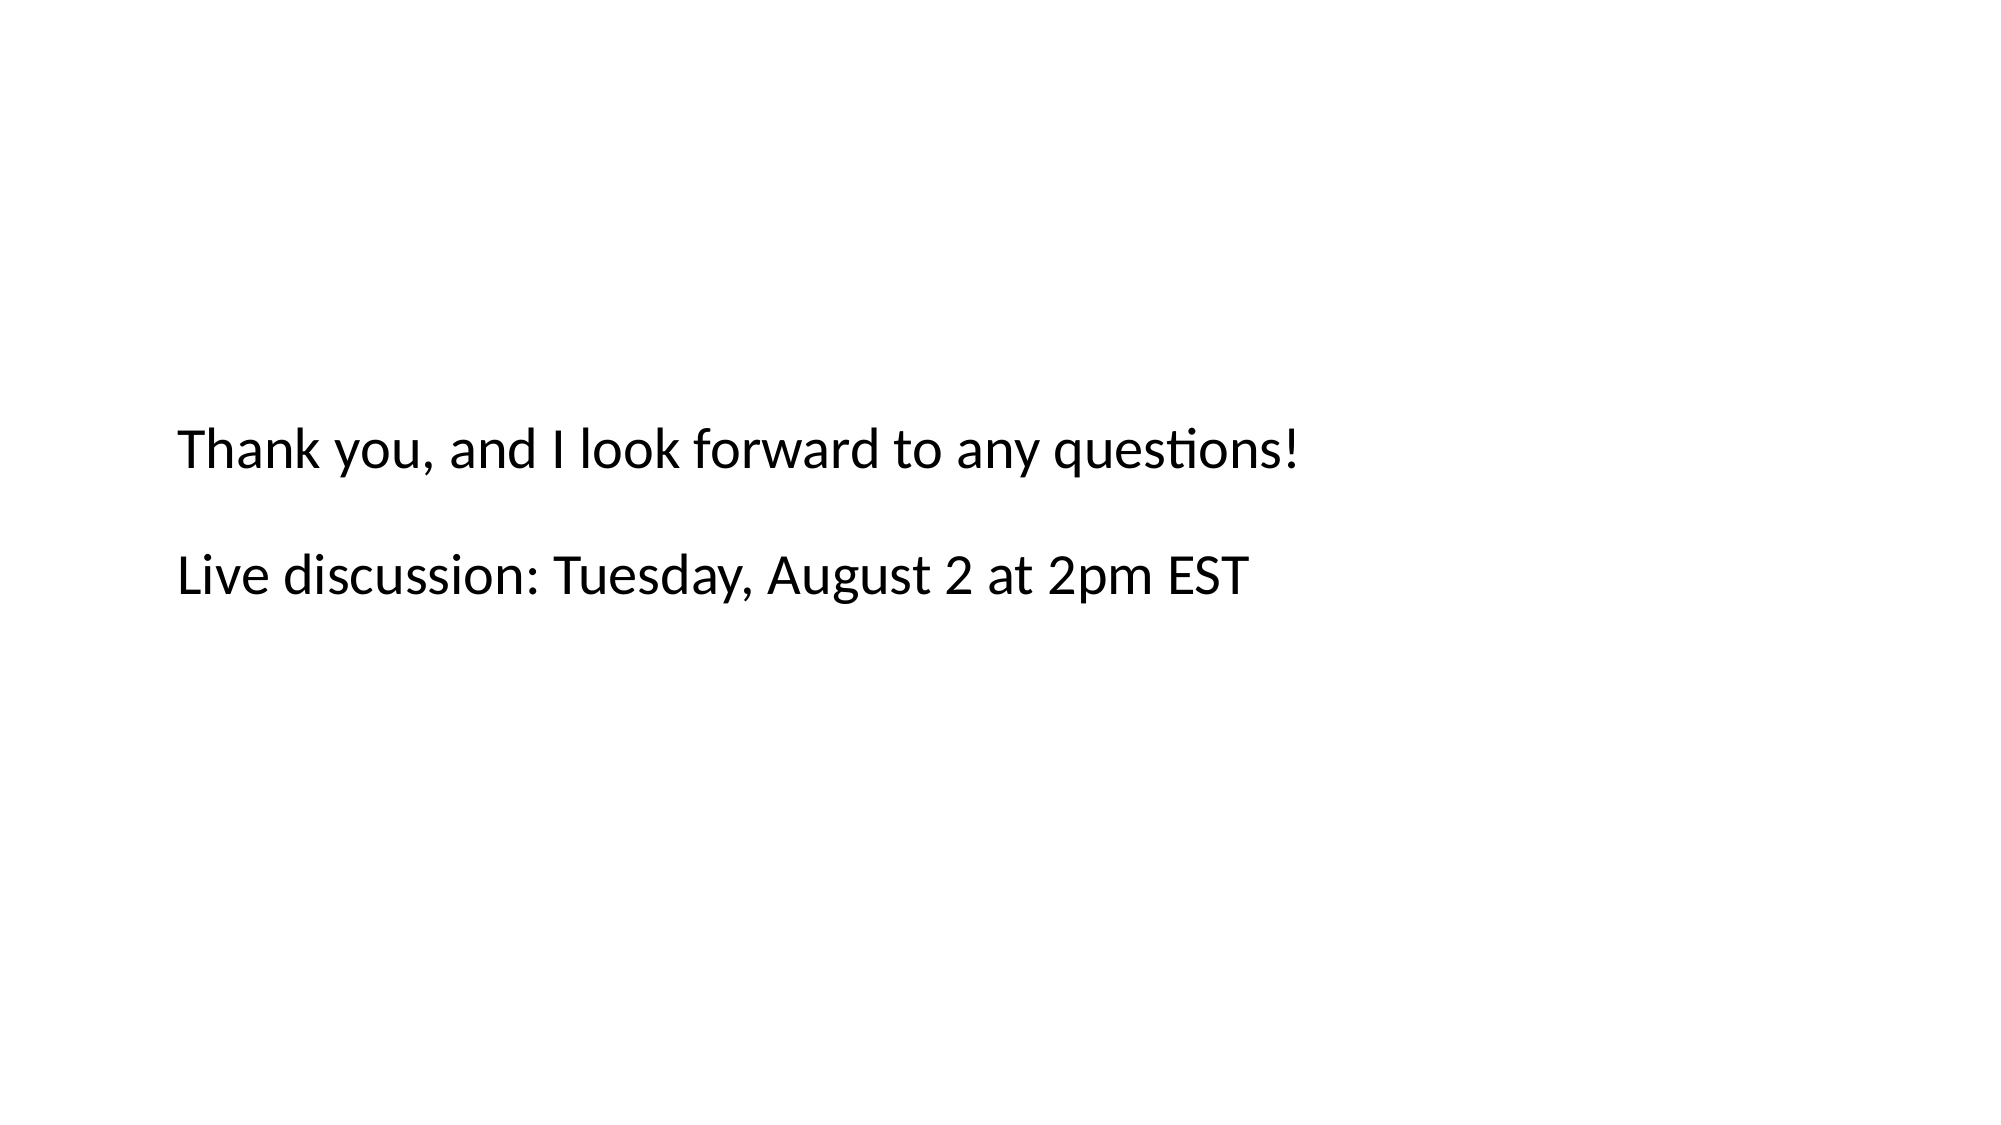

Thank you, and I look forward to any questions!

Live discussion: Tuesday, August 2 at 2pm EST